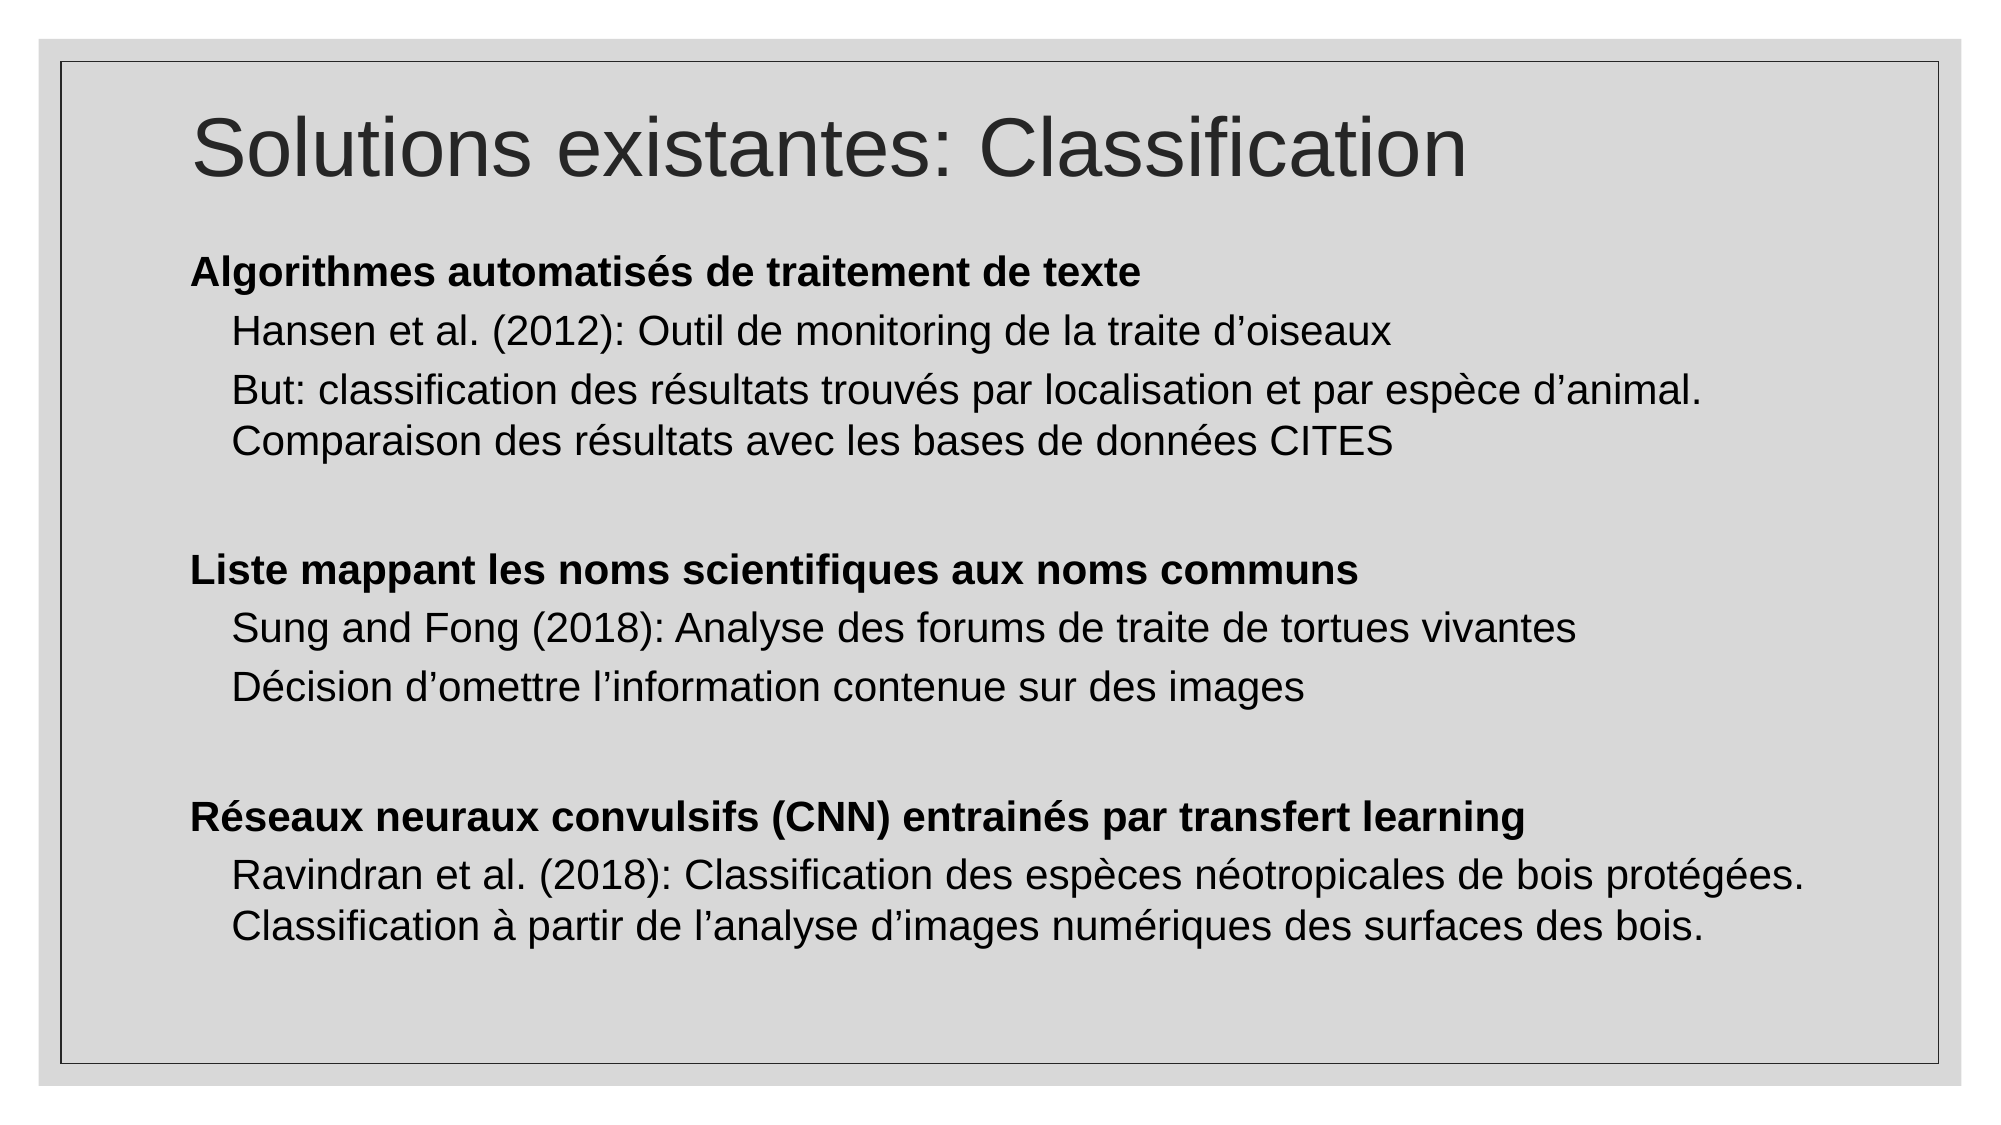

# Solutions existantes: Classification
Algorithmes automatisés de traitement de texte
Hansen et al. (2012): Outil de monitoring de la traite d’oiseaux
But: classification des résultats trouvés par localisation et par espèce d’animal. Comparaison des résultats avec les bases de données CITES

Liste mappant les noms scientifiques aux noms communs
Sung and Fong (2018): Analyse des forums de traite de tortues vivantes
Décision d’omettre l’information contenue sur des images

Réseaux neuraux convulsifs (CNN) entrainés par transfert learning
Ravindran et al. (2018): Classification des espèces néotropicales de bois protégées. Classification à partir de l’analyse d’images numériques des surfaces des bois.